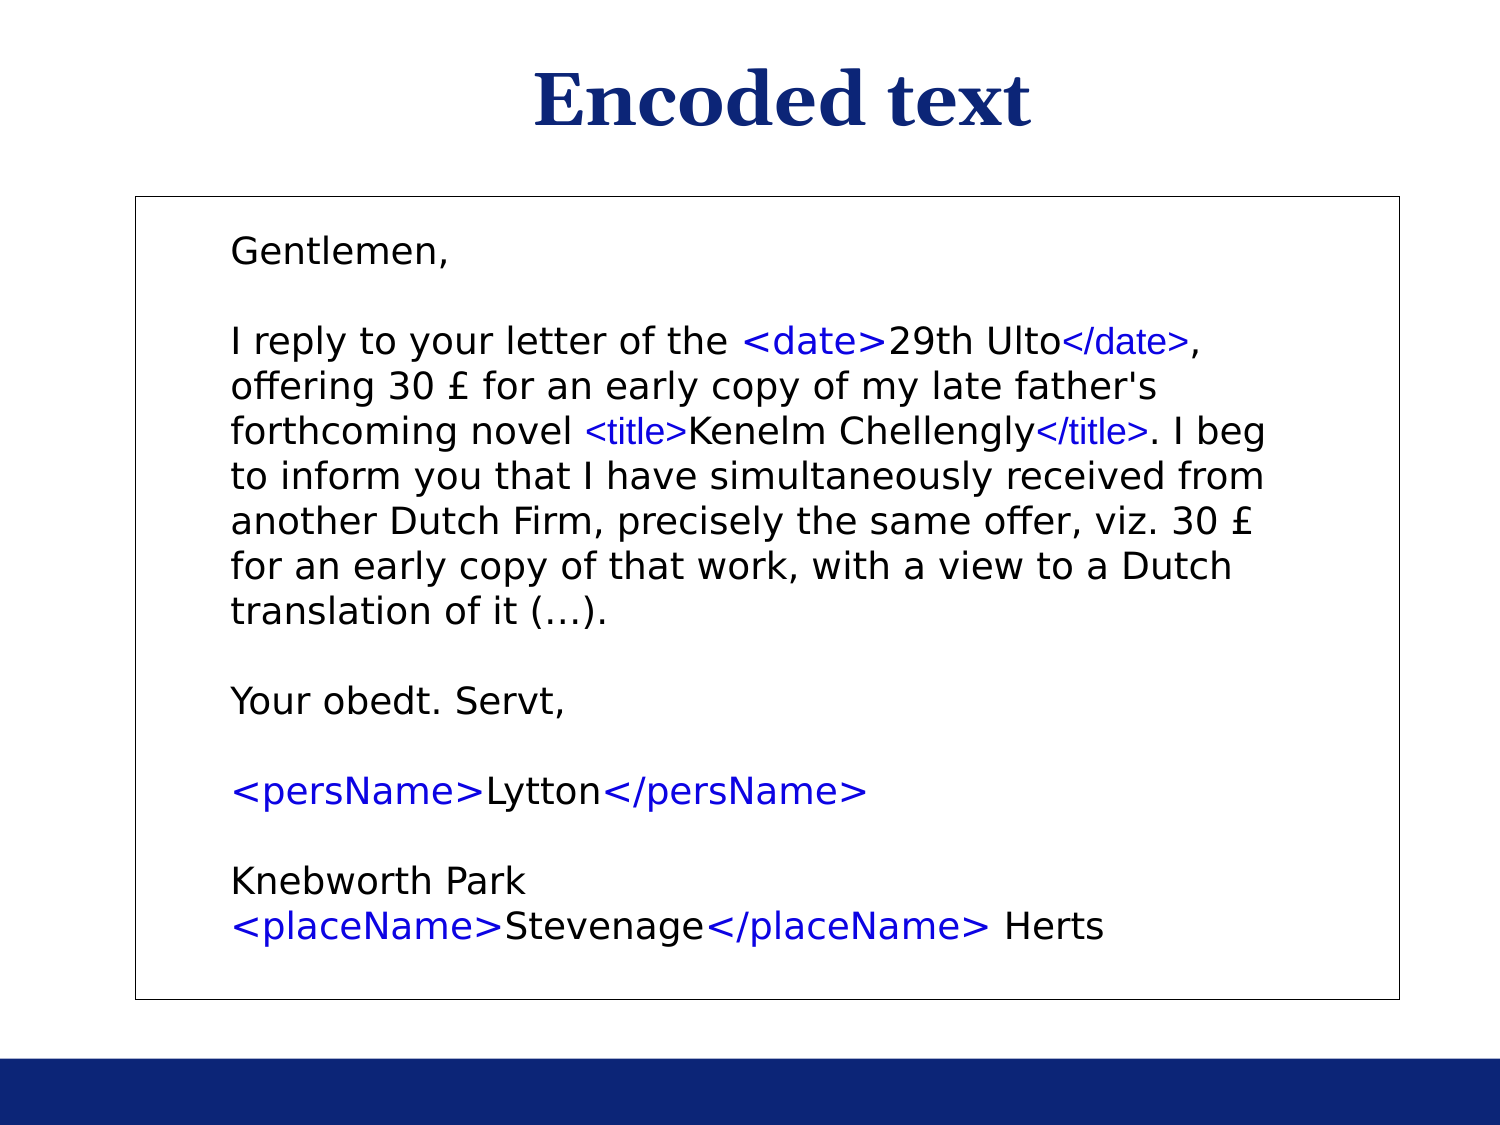

Encoded text

	Gentlemen,
	I reply to your letter of the <date>29th Ulto</date>, offering 30 £ for an early copy of my late father's forthcoming novel <title>Kenelm Chellengly</title>. I beg to inform you that I have simultaneously received from another Dutch Firm, precisely the same offer, viz. 30 £ for an early copy of that work, with a view to a Dutch translation of it (…).
Your obedt. Servt,
<persName>Lytton</persName>
Knebworth Park
<placeName>Stevenage</placeName> Herts